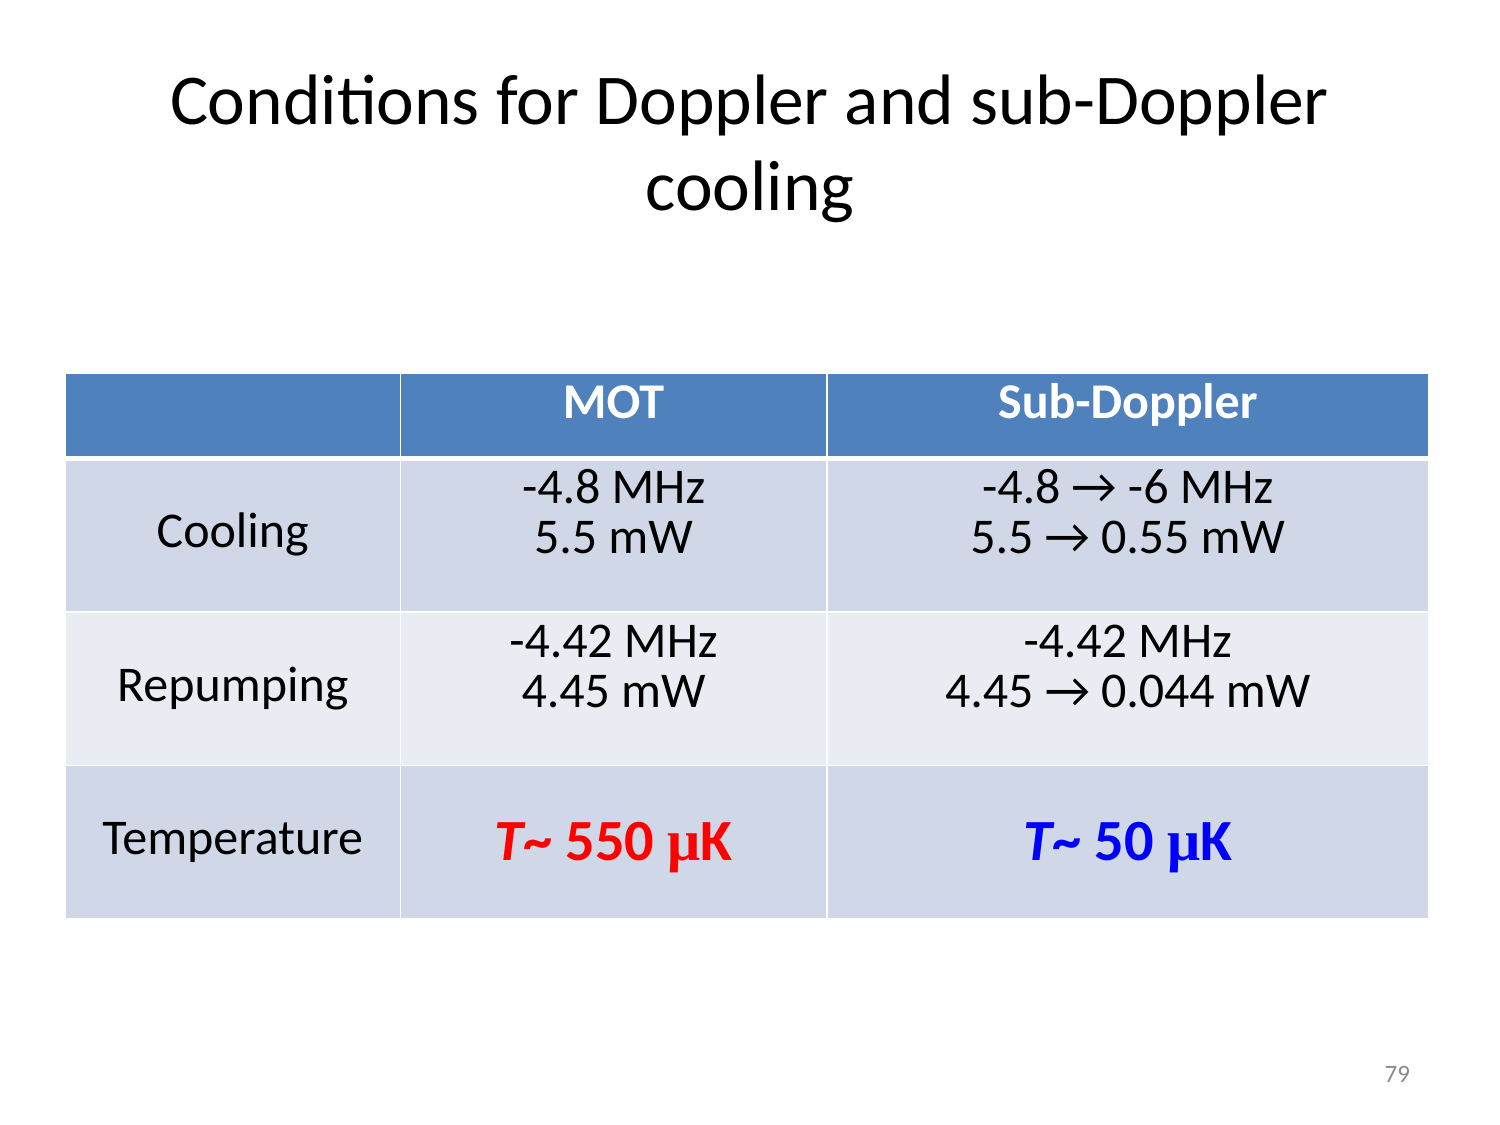

# Conditions for Doppler and sub-Doppler cooling
|  | MOT | Sub-Doppler |
| --- | --- | --- |
| Cooling | -4.8 MHz 5.5 mW | -4.8 → -6 MHz 5.5 → 0.55 mW |
| Repumping | -4.42 MHz 4.45 mW | -4.42 MHz 4.45 → 0.044 mW |
| Temperature | T~ 550 μK | T~ 50 μK |
79